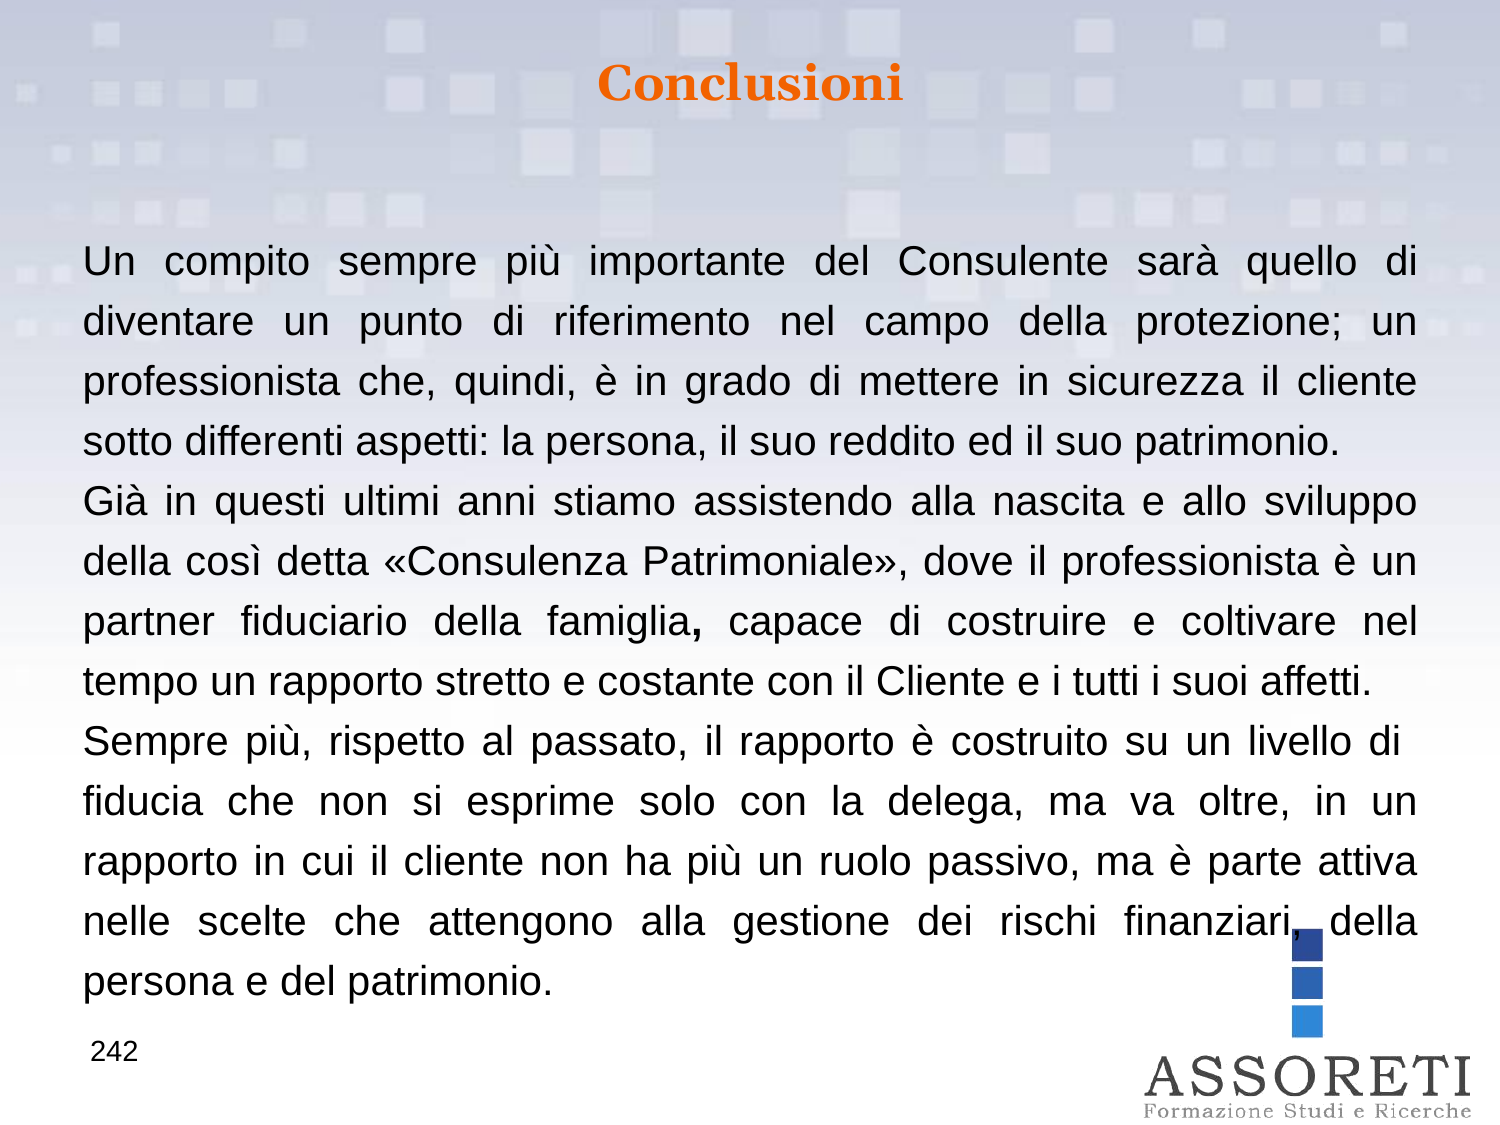

Conclusioni
Un compito sempre più importante del Consulente sarà quello di diventare un punto di riferimento nel campo della protezione; un professionista che, quindi, è in grado di mettere in sicurezza il cliente sotto differenti aspetti: la persona, il suo reddito ed il suo patrimonio.
Già in questi ultimi anni stiamo assistendo alla nascita e allo sviluppo della così detta «Consulenza Patrimoniale», dove il professionista è un partner fiduciario della famiglia, capace di costruire e coltivare nel tempo un rapporto stretto e costante con il Cliente e i tutti i suoi affetti.
Sempre più, rispetto al passato, il rapporto è costruito su un livello di  fiducia che non si esprime solo con la delega, ma va oltre, in un rapporto in cui il cliente non ha più un ruolo passivo, ma è parte attiva nelle scelte che attengono alla gestione dei rischi finanziari, della persona e del patrimonio.
242